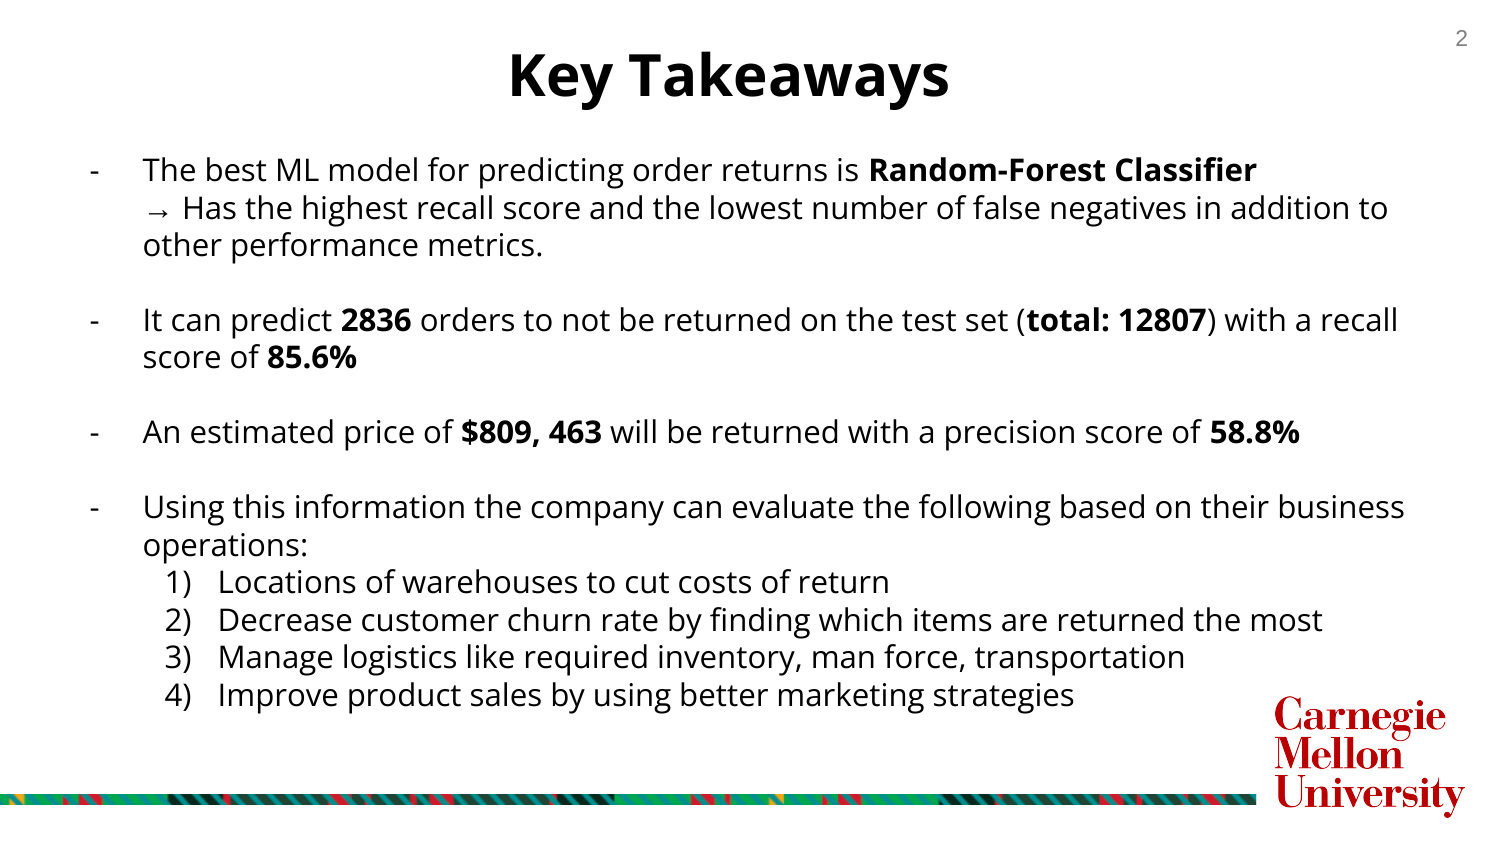

Key Takeaways

The best ML model for predicting order returns is Random-Forest Classifier
→ Has the highest recall score and the lowest number of false negatives in addition to other performance metrics.

It can predict 2836 orders to not be returned on the test set (total: 12807) with a recall score of 85.6%

An estimated price of $809, 463 will be returned with a precision score of 58.8%

Using this information the company can evaluate the following based on their business operations:
Locations of warehouses to cut costs of return
Decrease customer churn rate by finding which items are returned the most
Manage logistics like required inventory, man force, transportation
Improve product sales by using better marketing strategies